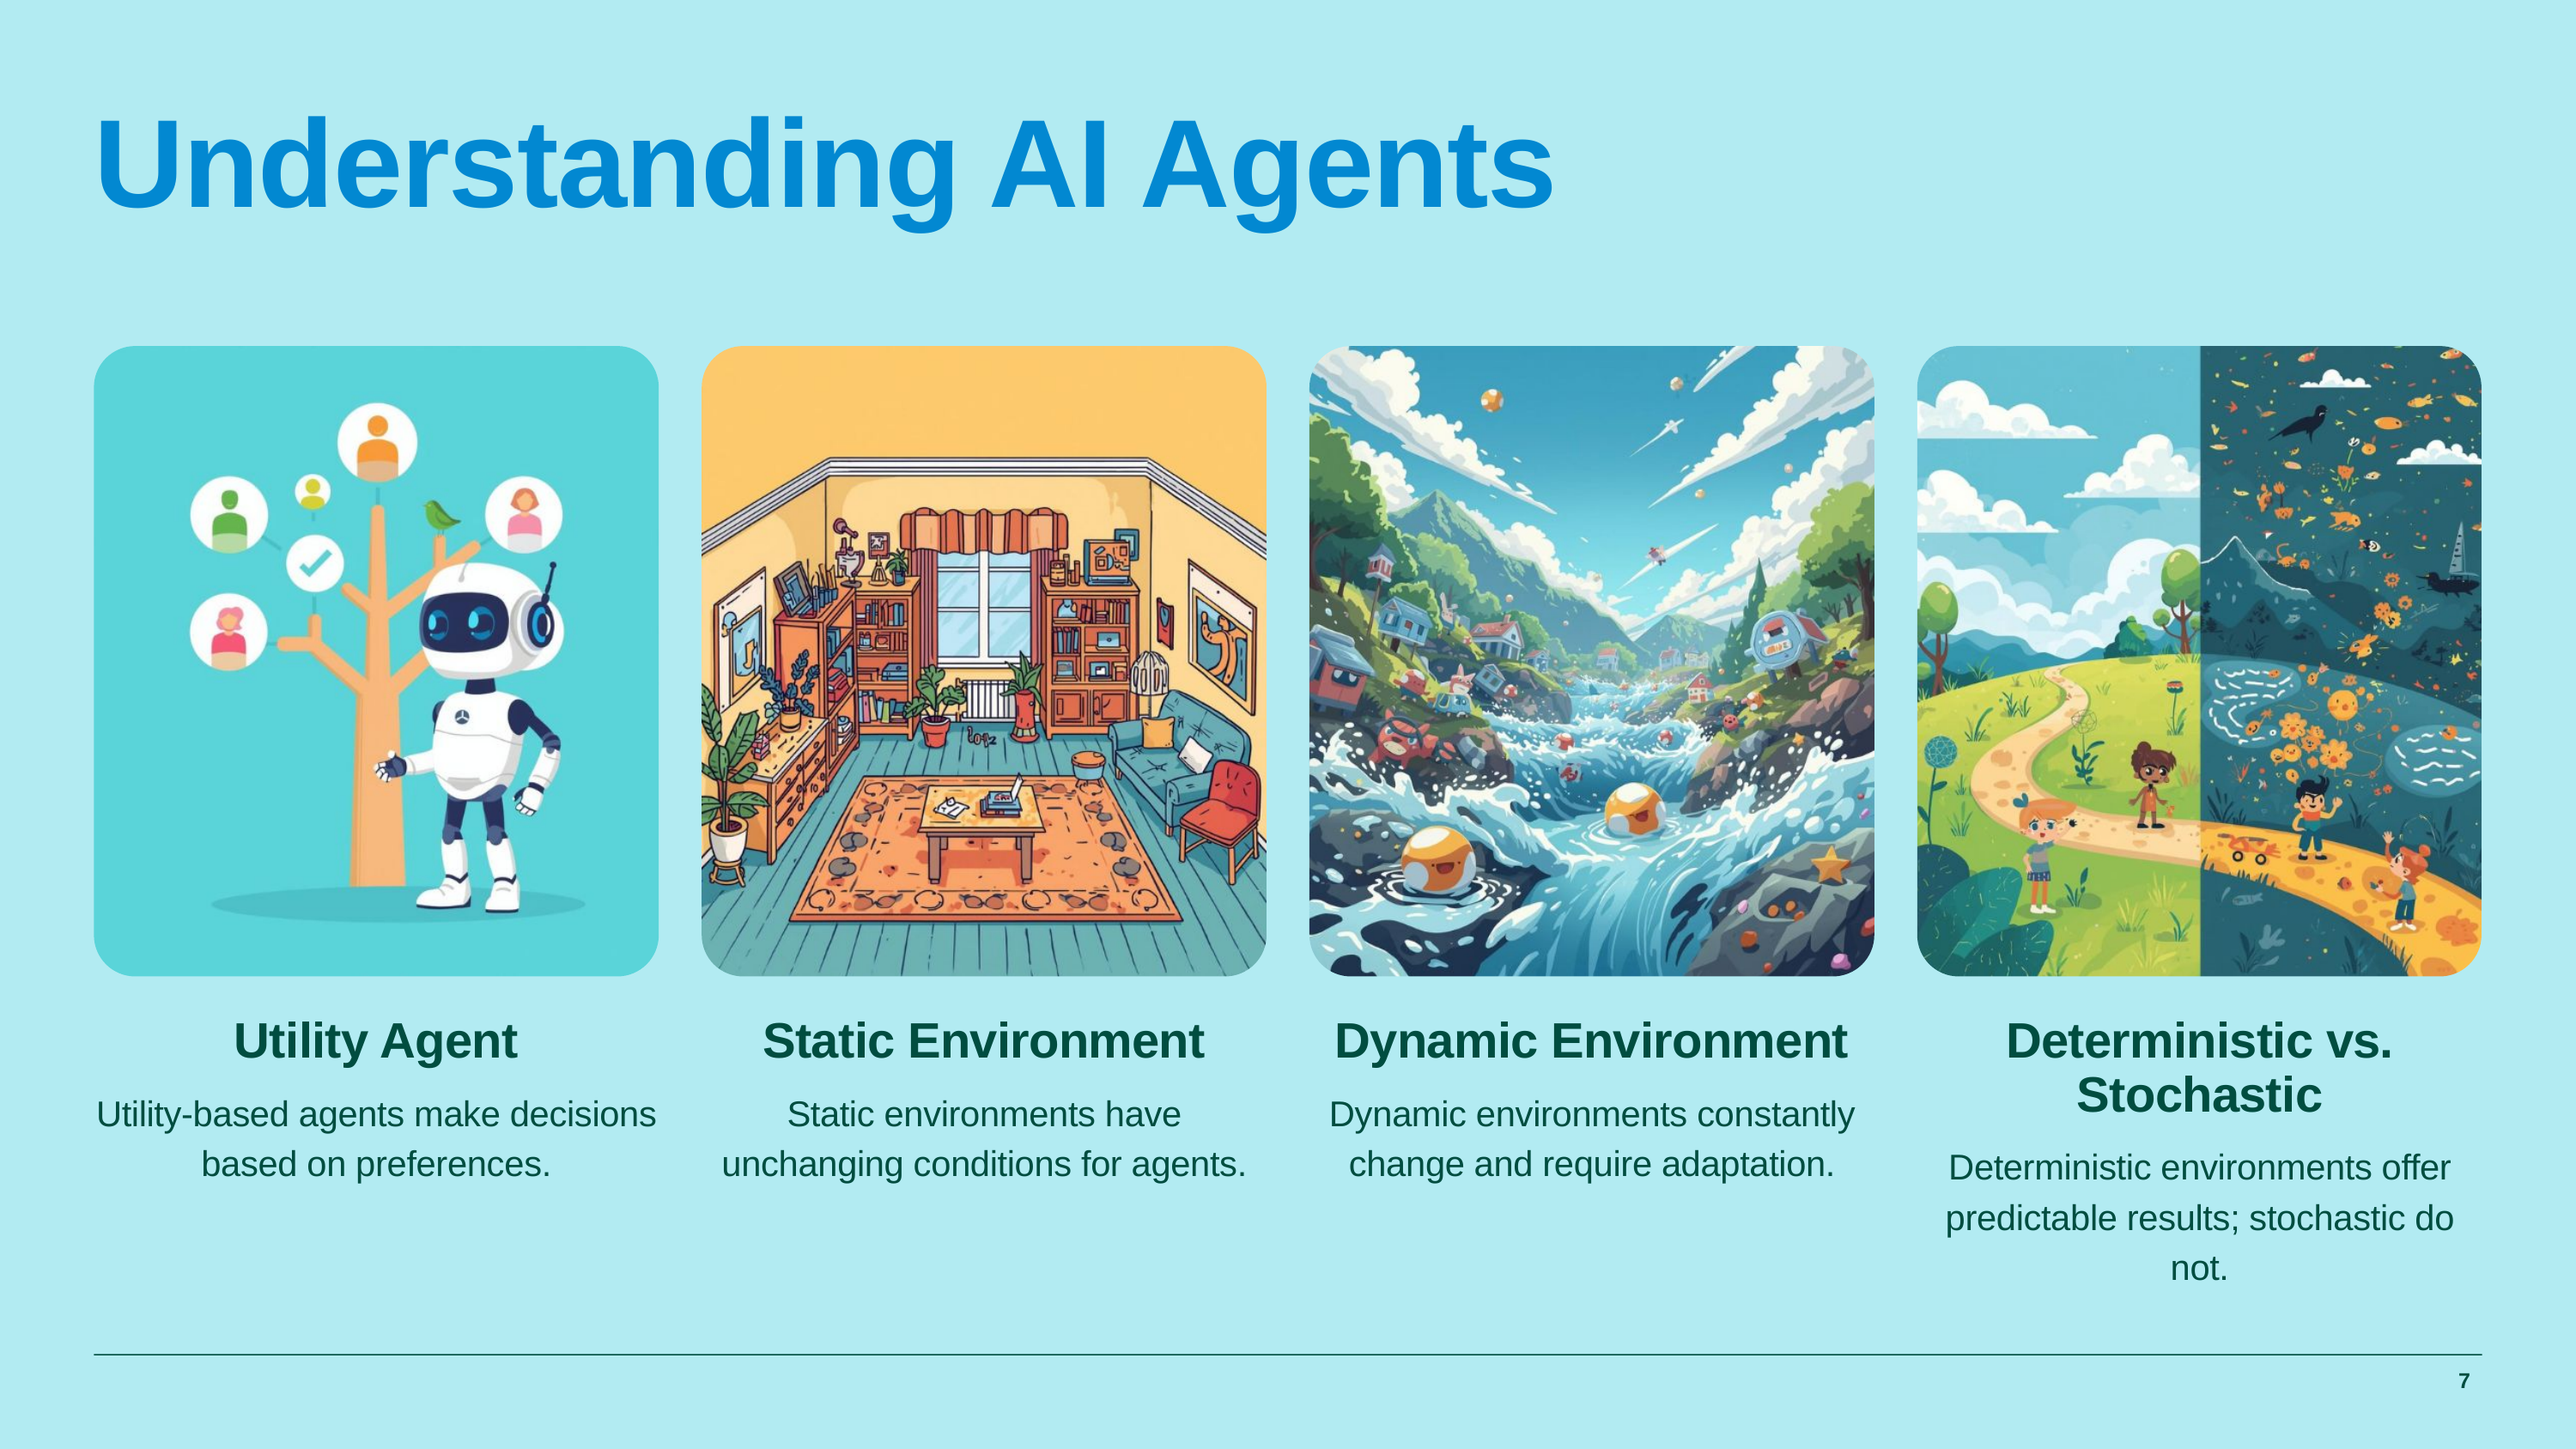

Understanding AI Agents

Utility Agent
Utility-based agents make decisions based on preferences.
Static Environment
Static environments have unchanging conditions for agents.
Dynamic Environment
Dynamic environments constantly change and require adaptation.
Deterministic vs. Stochastic
Deterministic environments offer predictable results; stochastic do not.

7